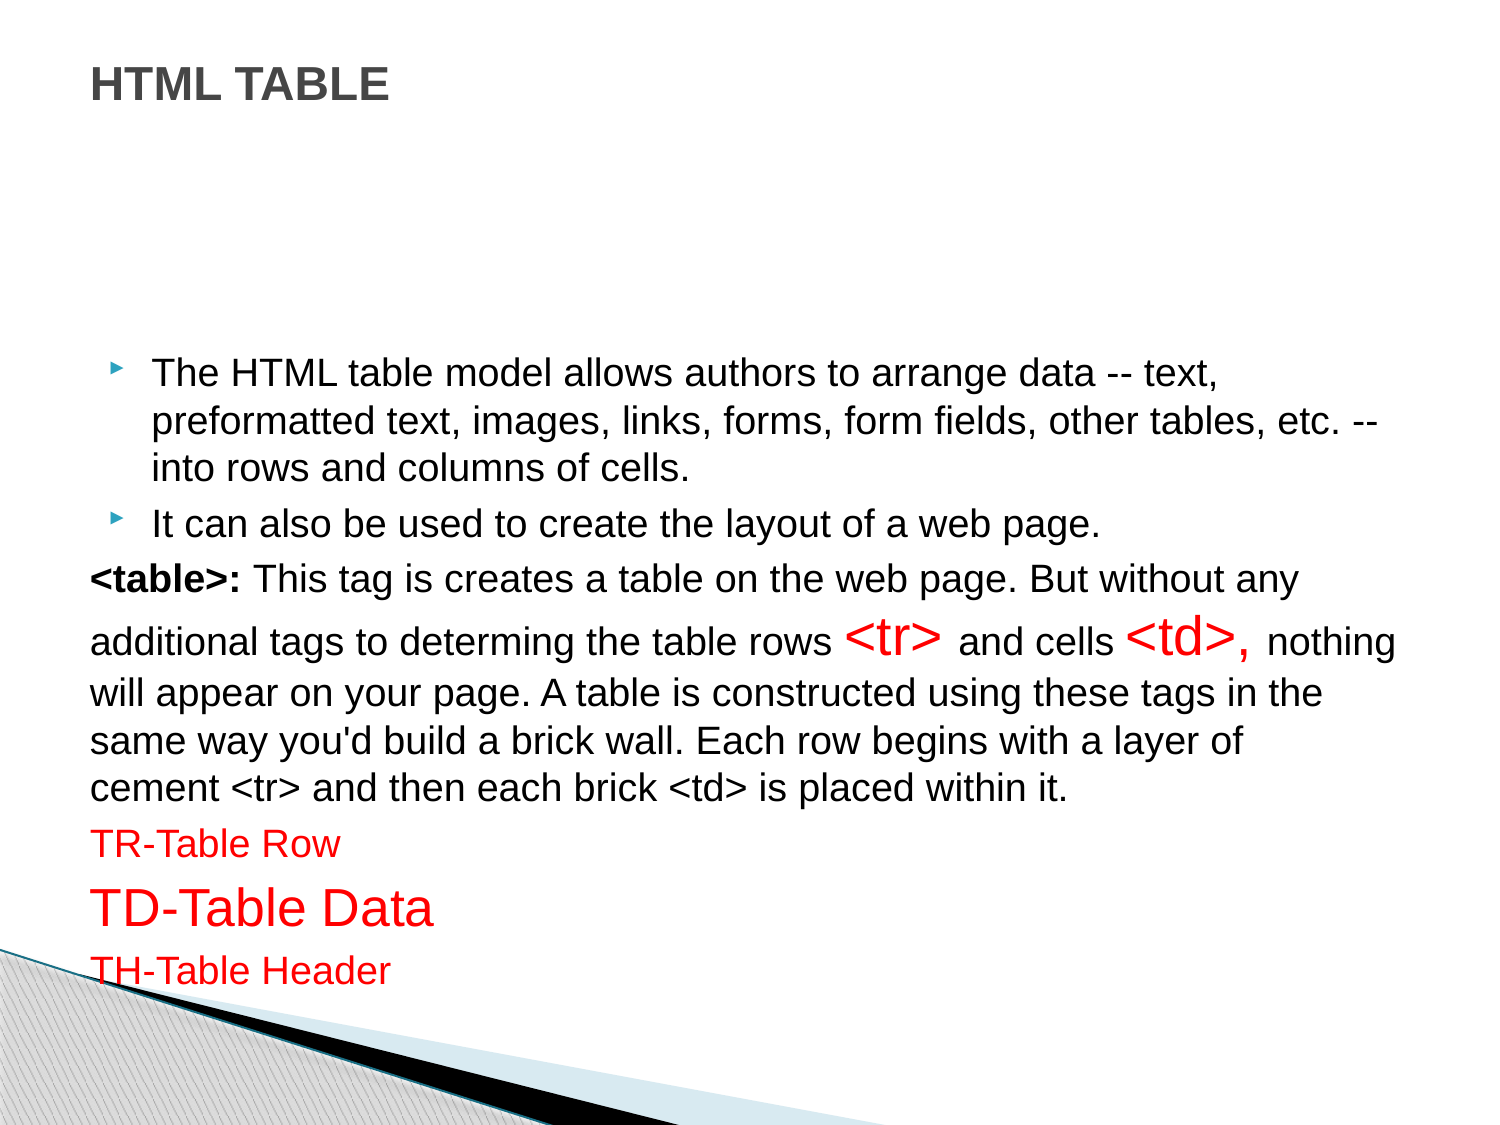

# HTML TABLE

The HTML table model allows authors to arrange data -- text, preformatted text, images, links, forms, form fields, other tables, etc. -- into rows and columns of cells.
It can also be used to create the layout of a web page.
<table>: This tag is creates a table on the web page. But without any additional tags to determing the table rows <tr> and cells <td>, nothing will appear on your page. A table is constructed using these tags in the same way you'd build a brick wall. Each row begins with a layer of cement <tr> and then each brick <td> is placed within it.
TR-Table Row
TD-Table Data
TH-Table Header